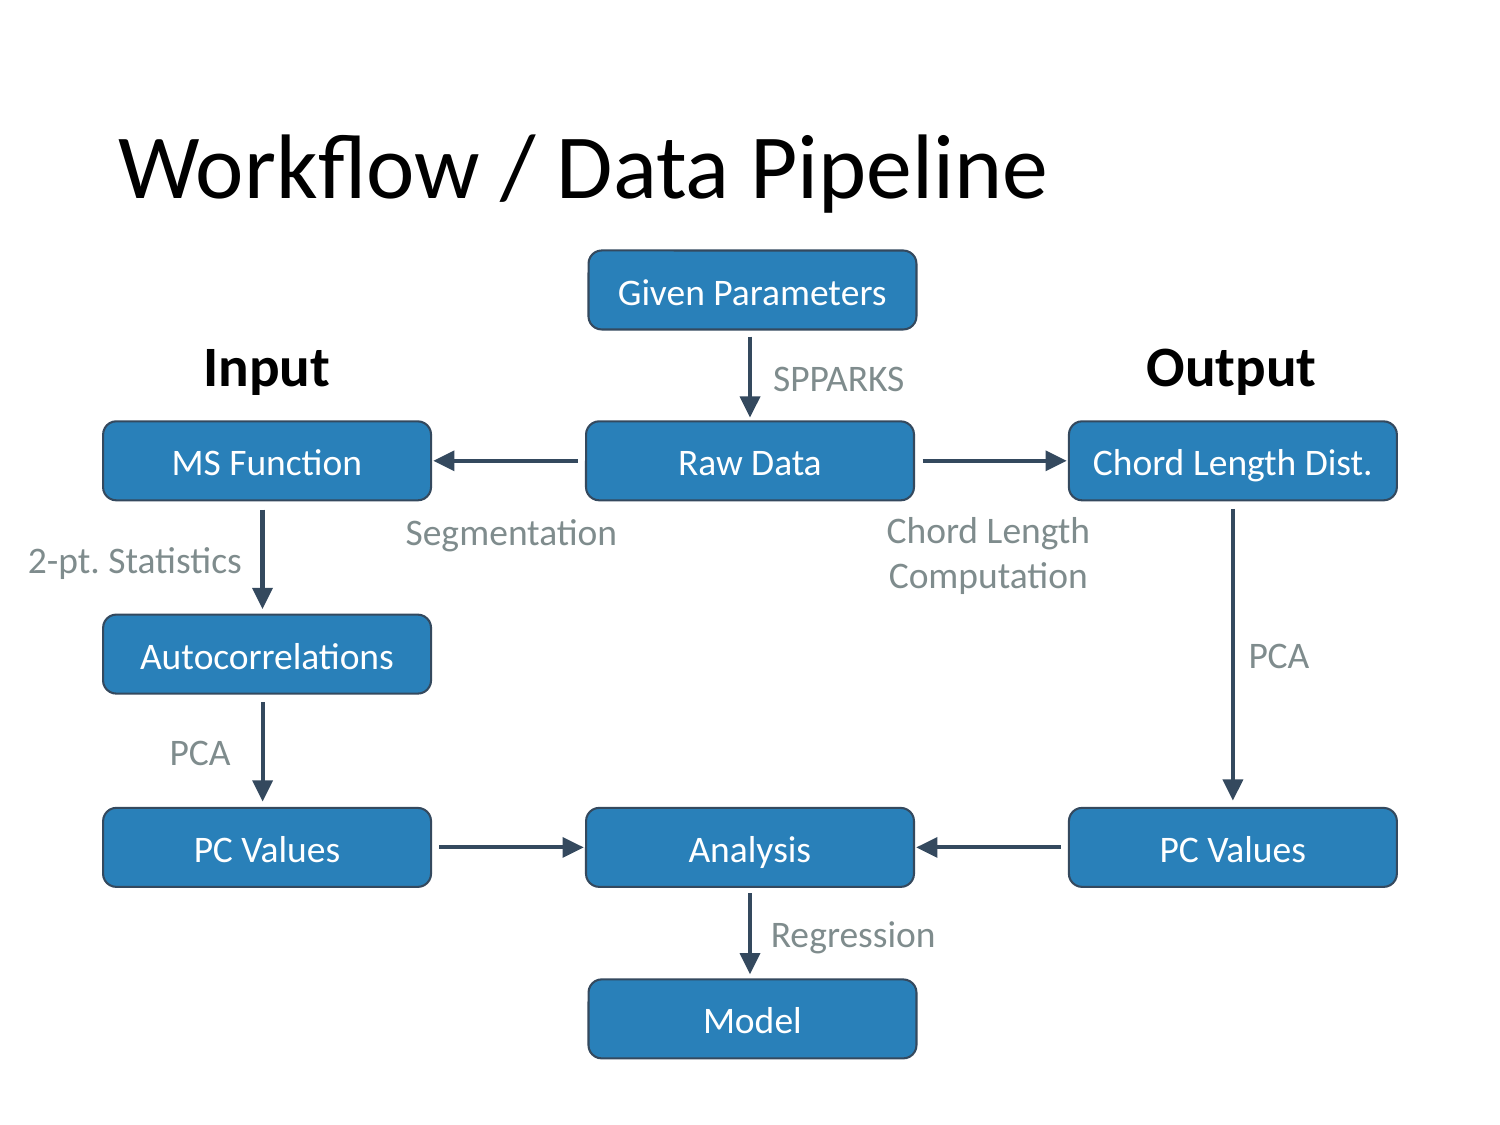

# Workflow / Data Pipeline
Given Parameters
Input
Output
SPPARKS
MS Function
Raw Data
Chord Length Dist.
Chord Length Computation
Segmentation
2-pt. Statistics
Autocorrelations
PCA
PCA
PC Values
Analysis
PC Values
Regression
Model